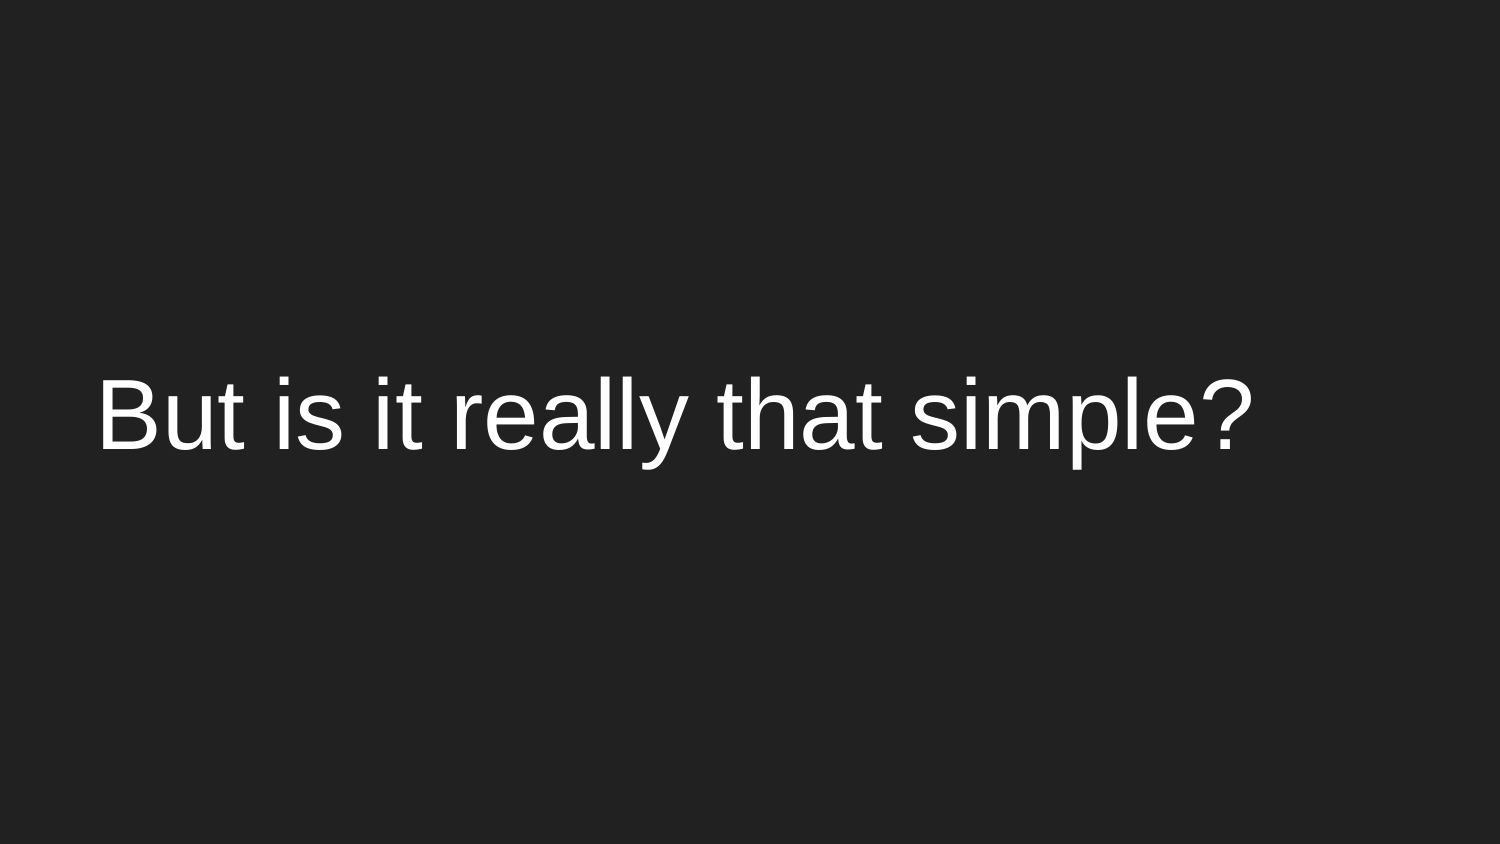

# But is it really that simple?